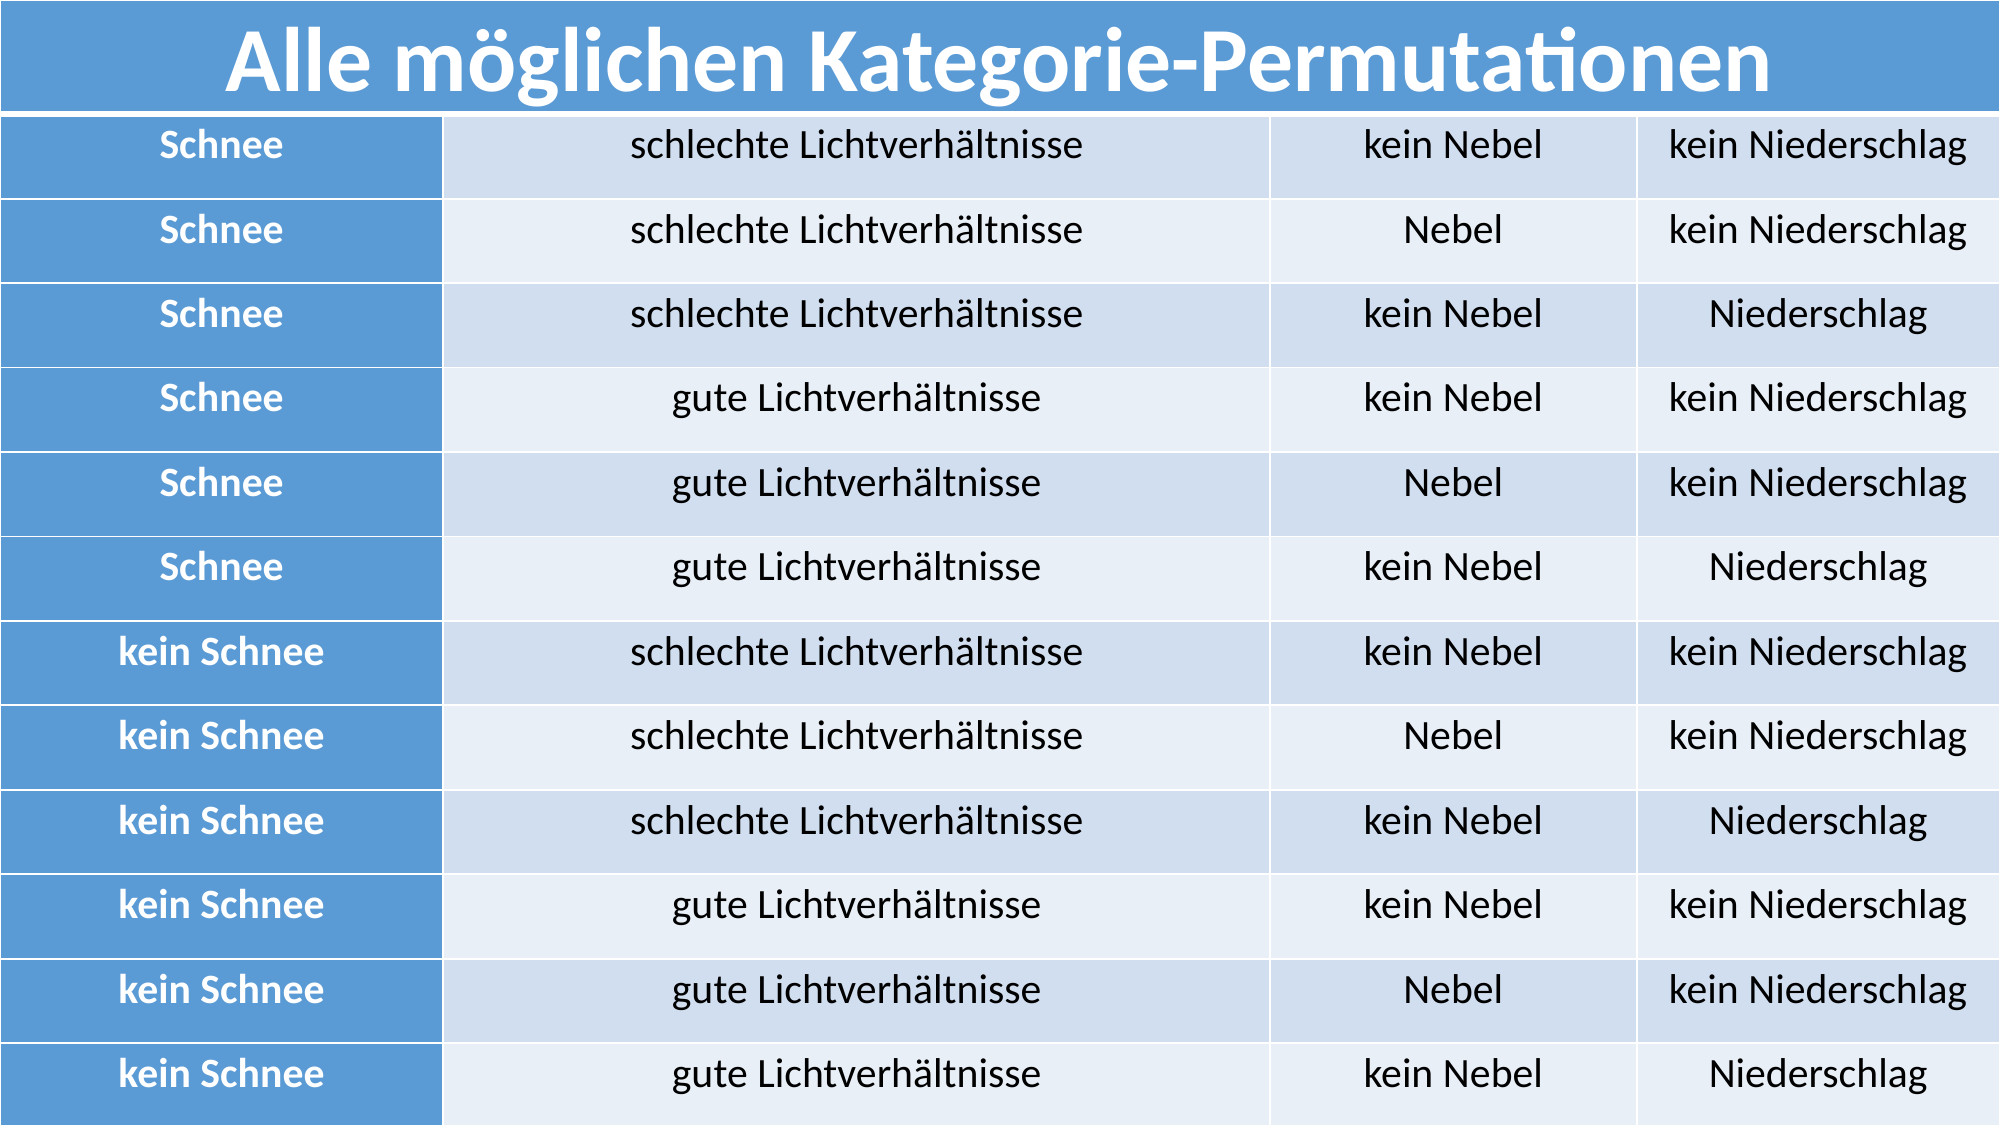

| Alle möglichen Kategorie-Permutationen |  |  |  |
| --- | --- | --- | --- |
| Schnee | schlechte Lichtverhältnisse | kein Nebel | kein Niederschlag |
| Schnee | schlechte Lichtverhältnisse | Nebel | kein Niederschlag |
| Schnee | schlechte Lichtverhältnisse | kein Nebel | Niederschlag |
| Schnee | gute Lichtverhältnisse | kein Nebel | kein Niederschlag |
| Schnee | gute Lichtverhältnisse | Nebel | kein Niederschlag |
| Schnee | gute Lichtverhältnisse | kein Nebel | Niederschlag |
| kein Schnee | schlechte Lichtverhältnisse | kein Nebel | kein Niederschlag |
| kein Schnee | schlechte Lichtverhältnisse | Nebel | kein Niederschlag |
| kein Schnee | schlechte Lichtverhältnisse | kein Nebel | Niederschlag |
| kein Schnee | gute Lichtverhältnisse | kein Nebel | kein Niederschlag |
| kein Schnee | gute Lichtverhältnisse | Nebel | kein Niederschlag |
| kein Schnee | gute Lichtverhältnisse | kein Nebel | Niederschlag |